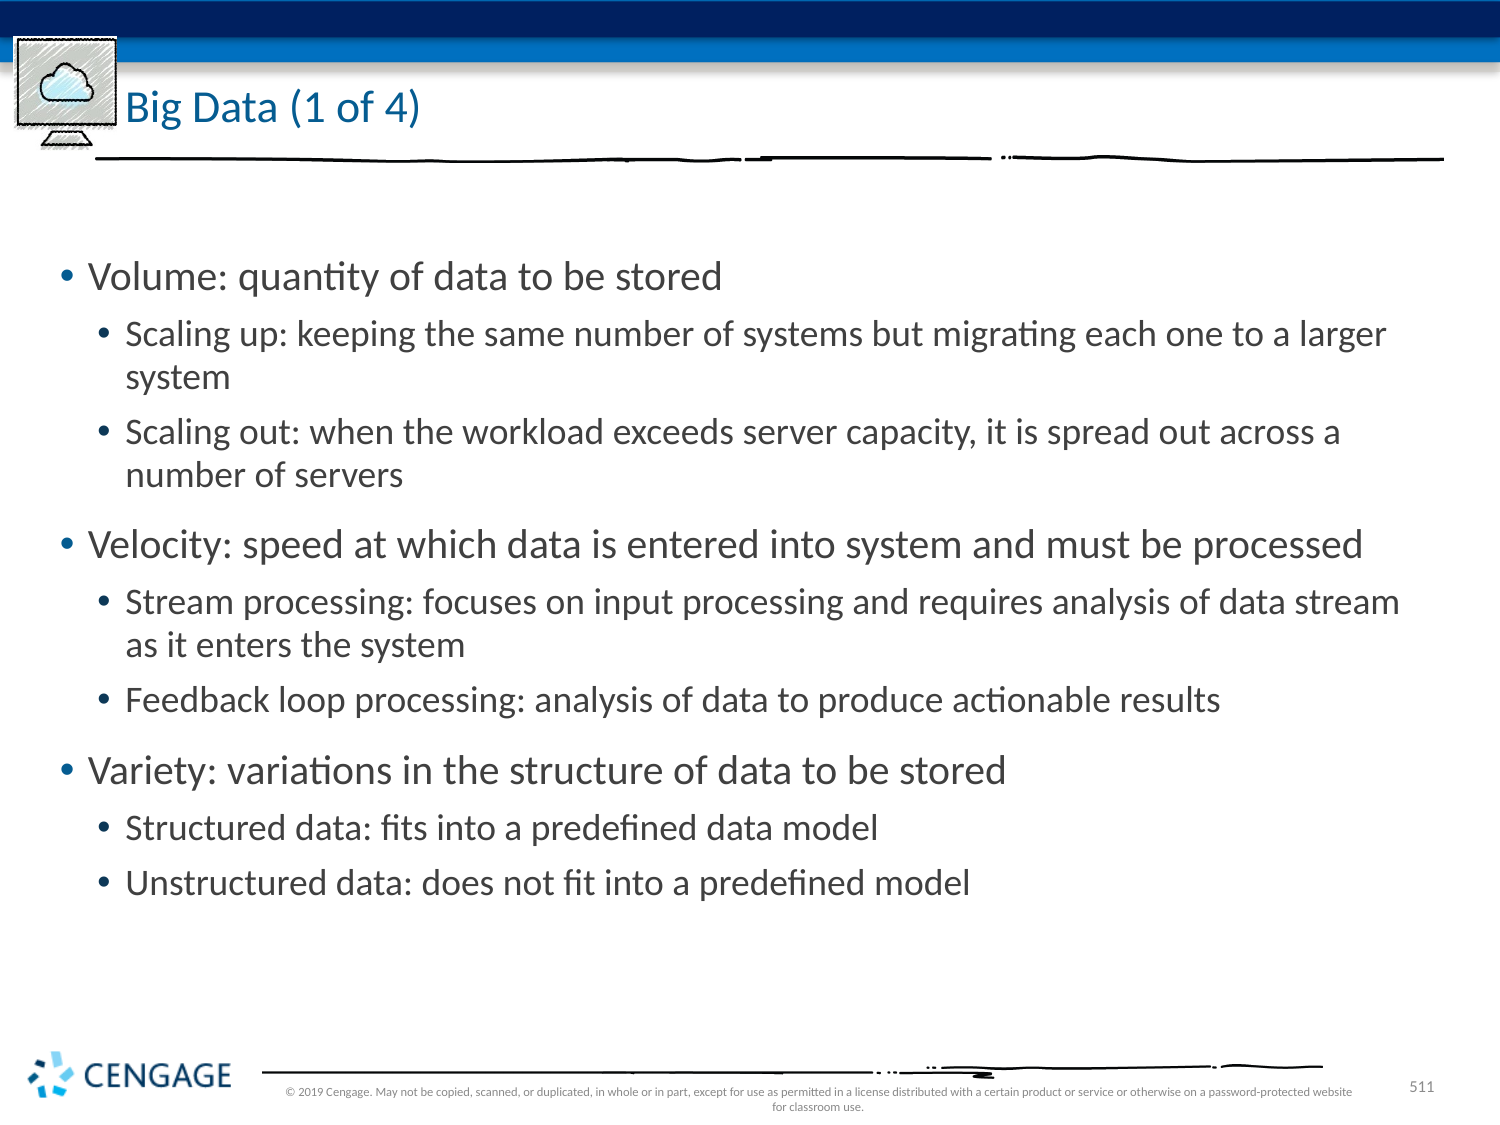

# Big Data (1 of 4)
Volume: quantity of data to be stored
Scaling up: keeping the same number of systems but migrating each one to a larger system
Scaling out: when the workload exceeds server capacity, it is spread out across a number of servers
Velocity: speed at which data is entered into system and must be processed
Stream processing: focuses on input processing and requires analysis of data stream as it enters the system
Feedback loop processing: analysis of data to produce actionable results
Variety: variations in the structure of data to be stored
Structured data: fits into a predefined data model
Unstructured data: does not fit into a predefined model

© 2019 Cengage. May not be copied, scanned, or duplicated, in whole or in part, except for use as permitted in a license distributed with a certain product or service or otherwise on a password-protected website for classroom use.